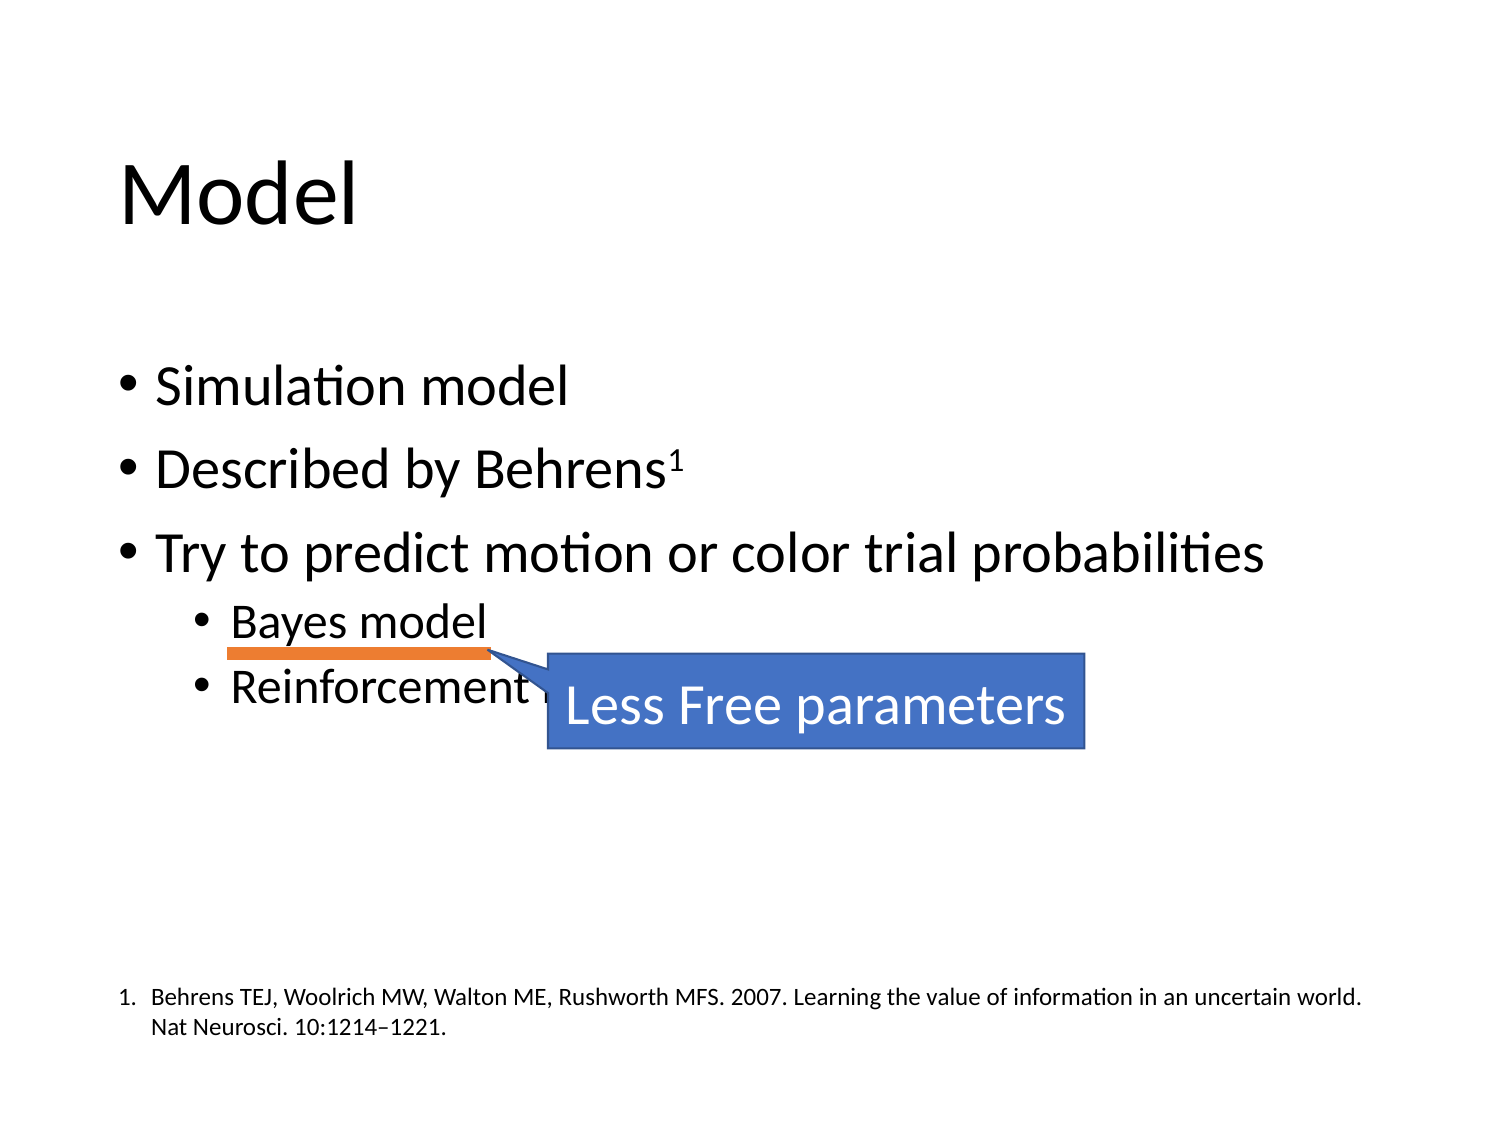

# Model

Simulation model
Described by Behrens1
Try to predict motion or color trial probabilities
Bayes model
Reinforcement learning
Less Free parameters
Behrens TEJ, Woolrich MW, Walton ME, Rushworth MFS. 2007. Learning the value of information in an uncertain world. Nat Neurosci. 10:1214–1221.